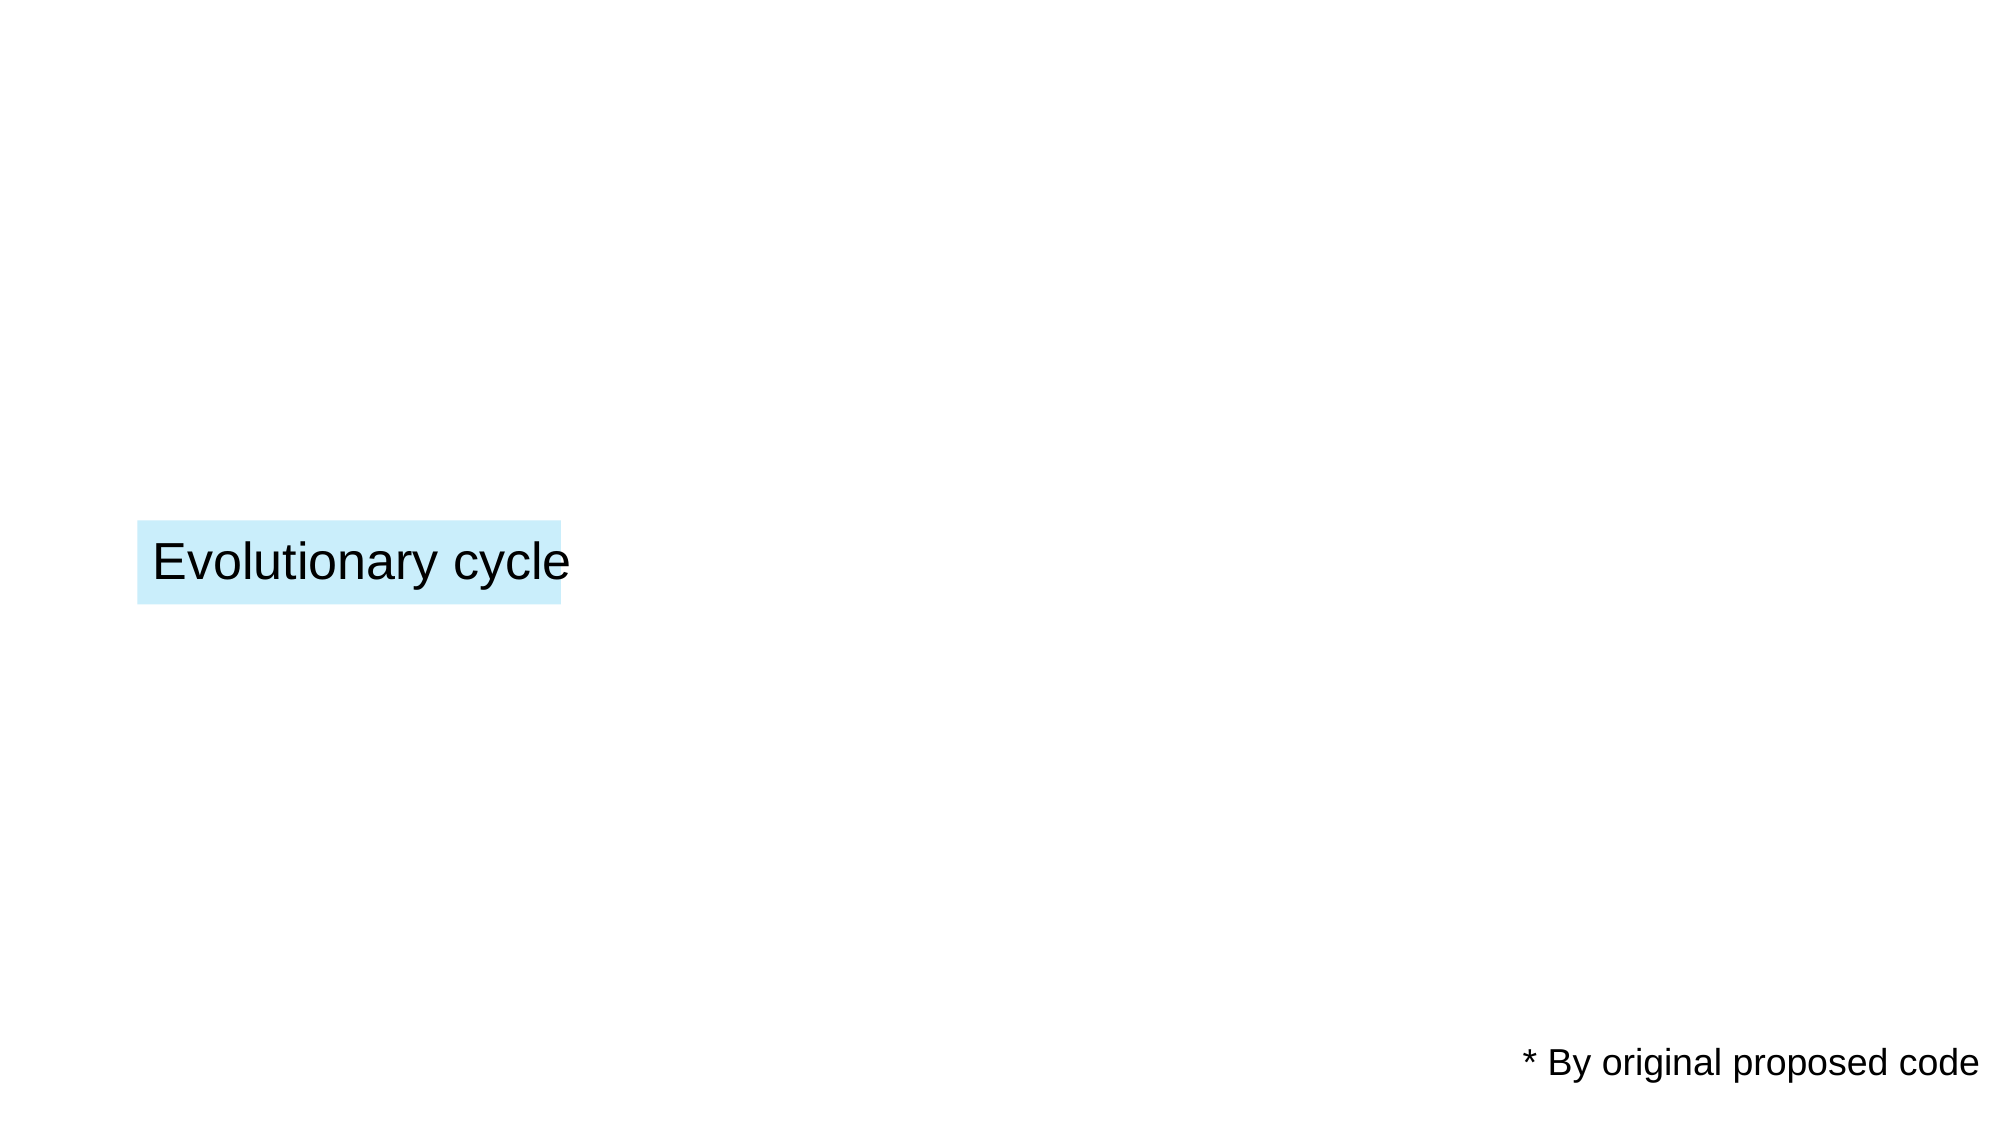

# Evolutionary cycle

* By original proposed code